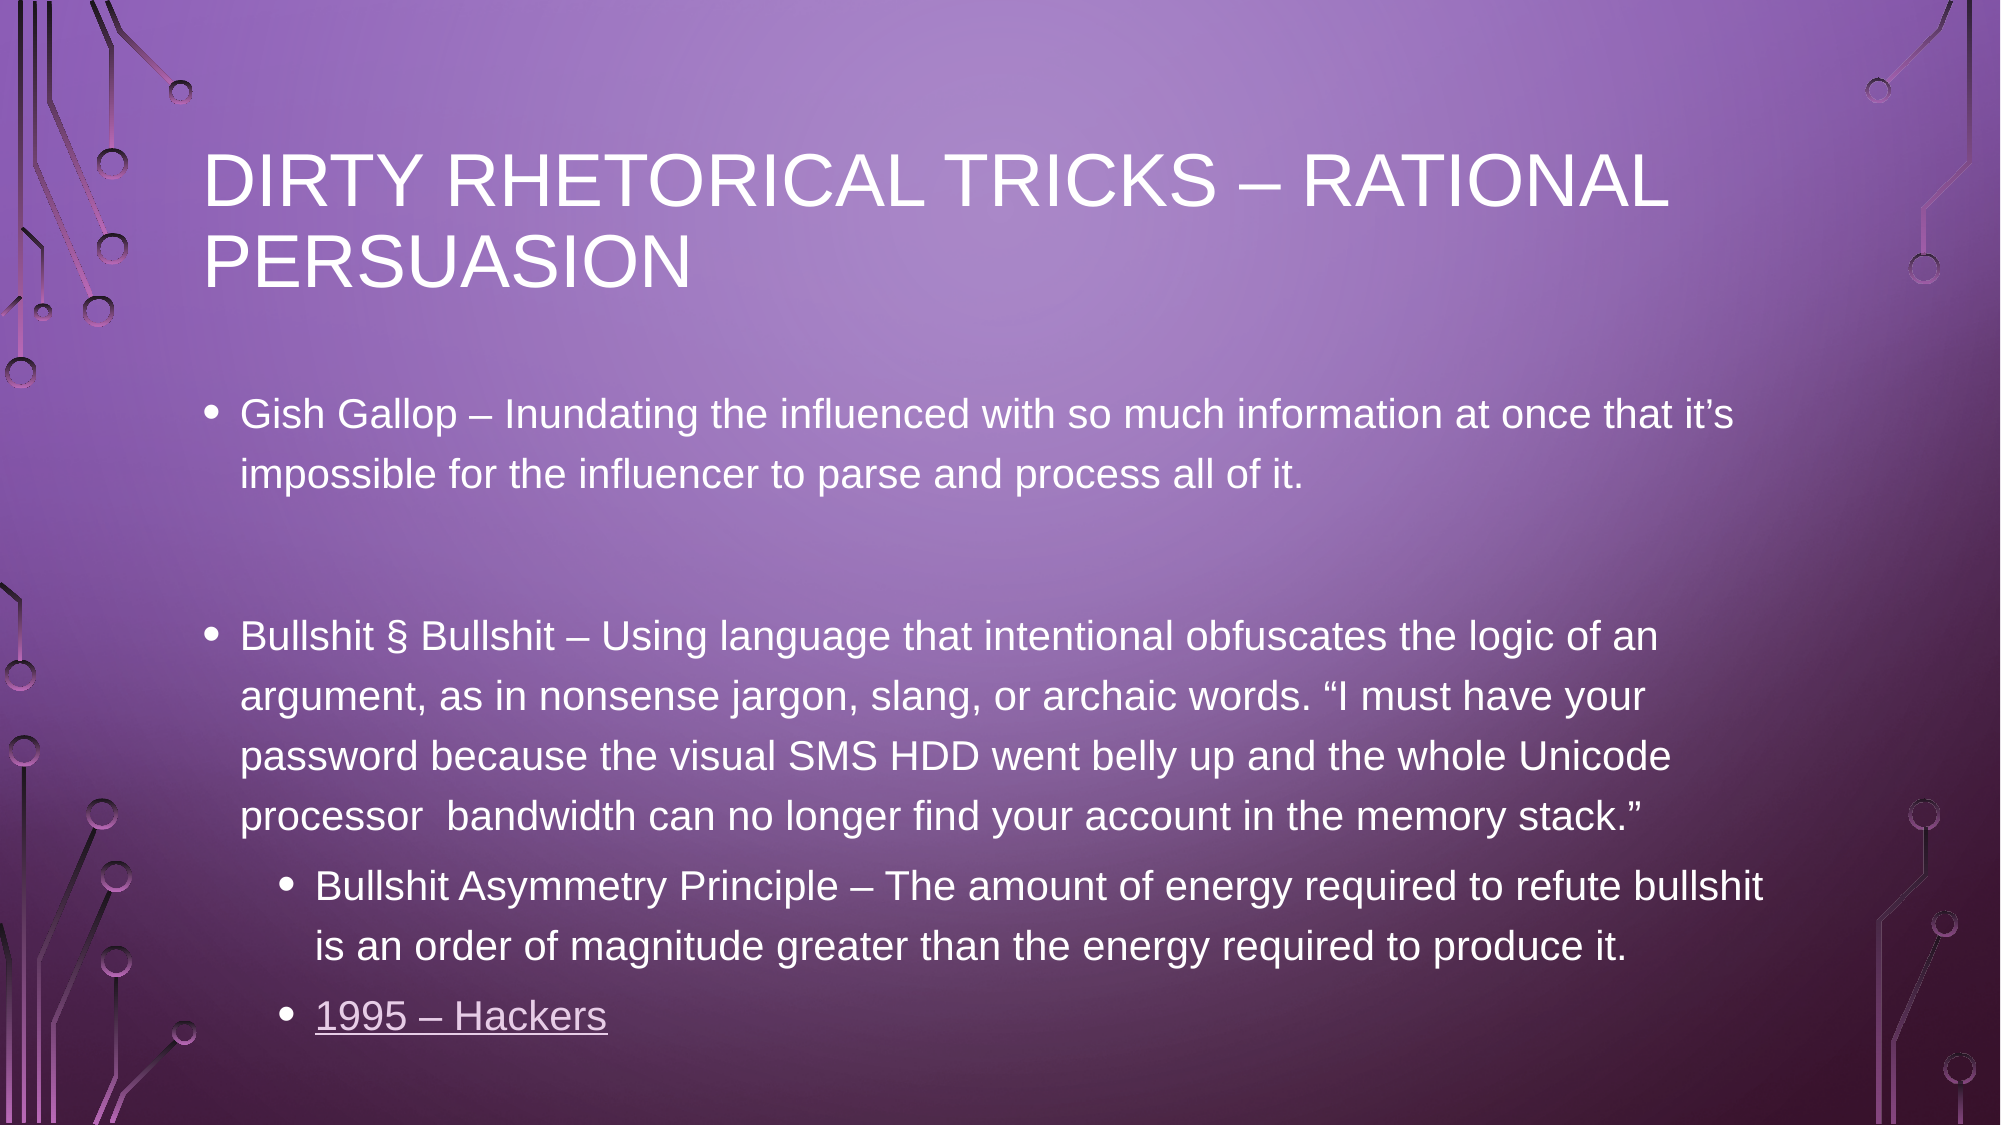

# Dirty Rhetorical tricks – Rational Persuasion
Gish Gallop – Inundating the influenced with so much information at once that it’s impossible for the influencer to parse and process all of it.

Bullshit § Bullshit – Using language that intentional obfuscates the logic of an argument, as in nonsense jargon, slang, or archaic words. “I must have your password because the visual SMS HDD went belly up and the whole Unicode processor  bandwidth can no longer find your account in the memory stack.”
Bullshit Asymmetry Principle – The amount of energy required to refute bullshit is an order of magnitude greater than the energy required to produce it.
1995 – Hackers